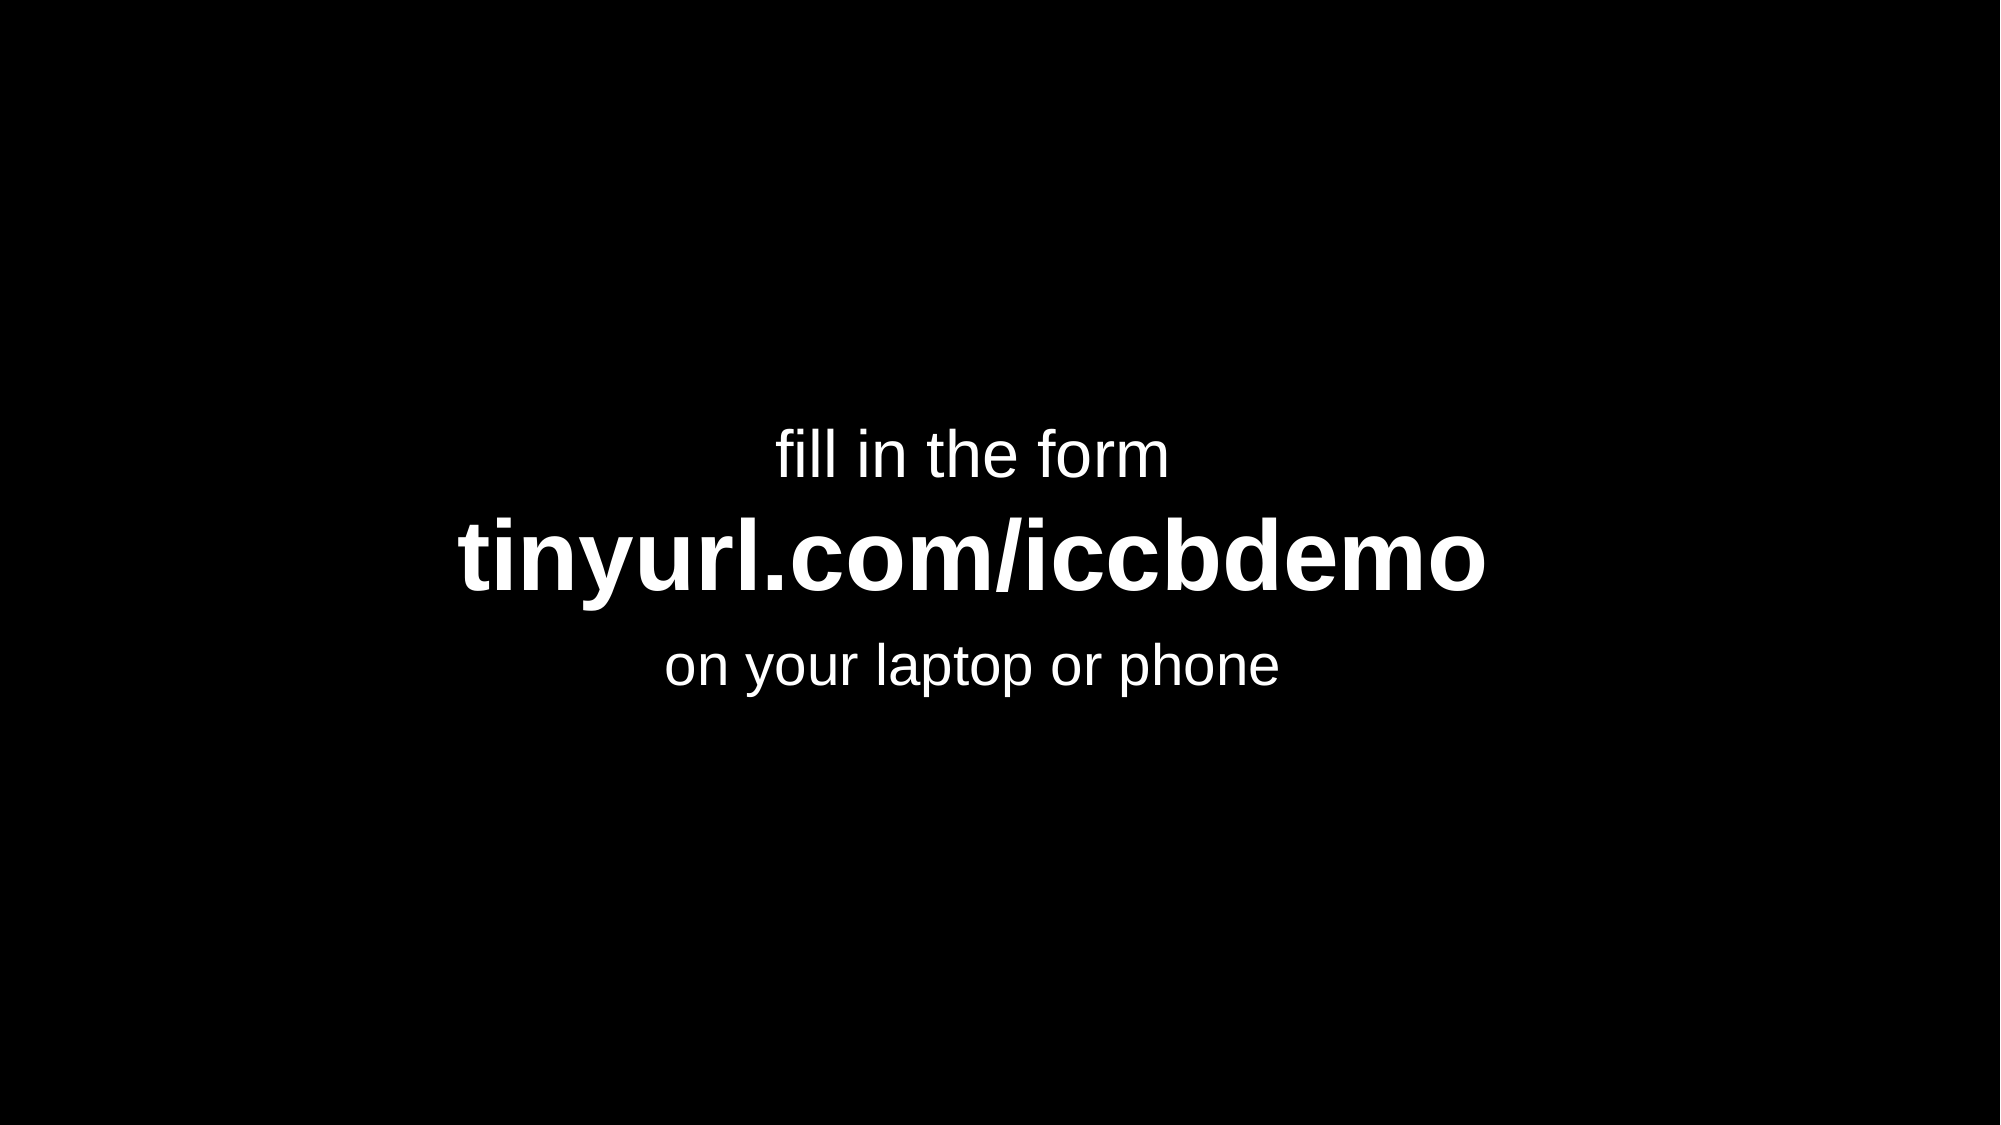

fill in the form
tinyurl.com/iccbdemo
on your laptop or phone